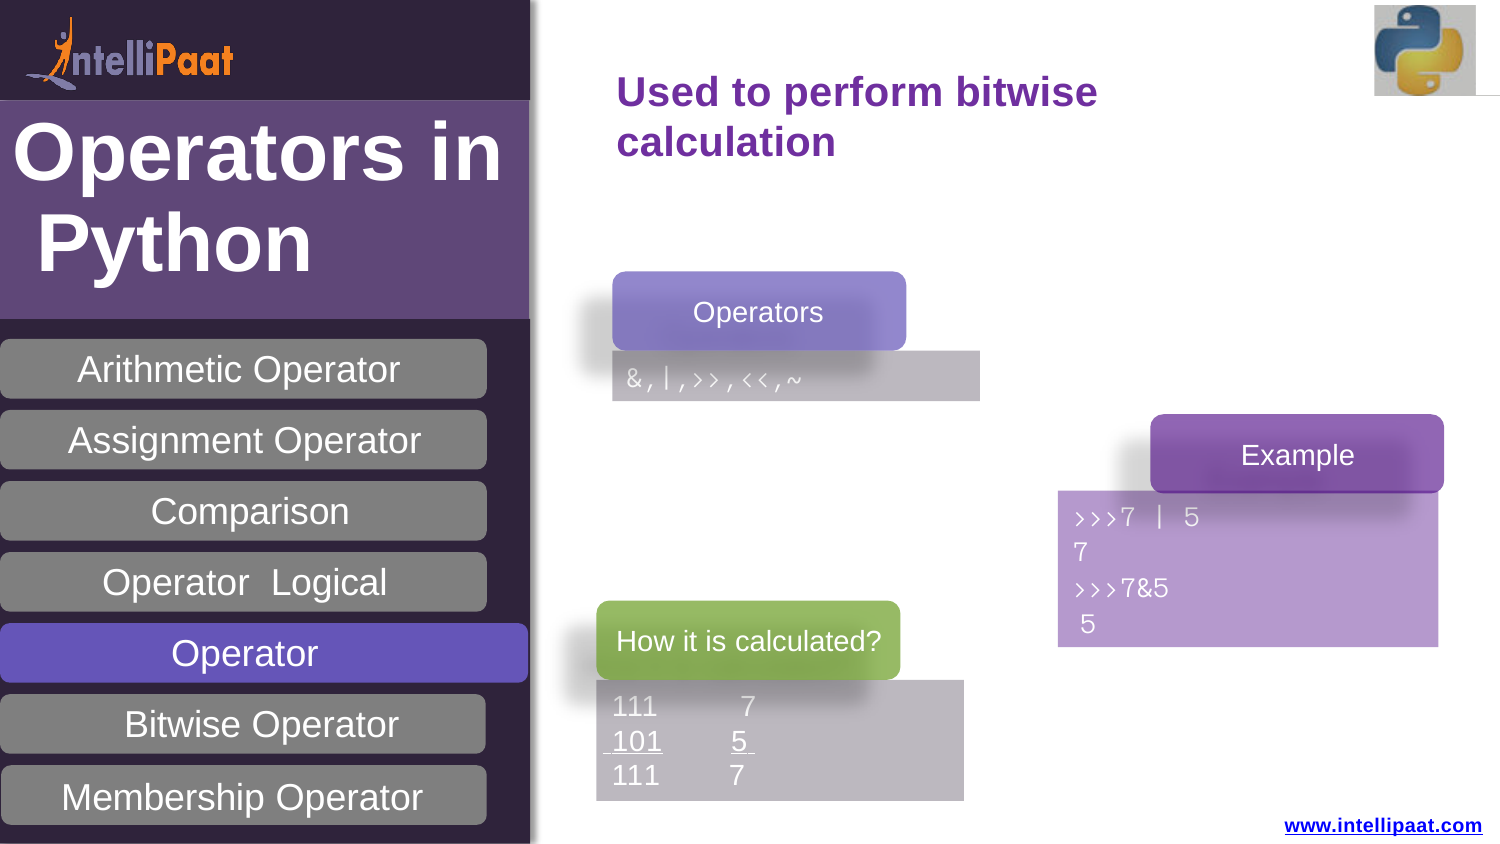

# Used to perform bitwise calculation
Operators in  Python

Operators
Arithmetic Operator  Assignment Operator  Comparison Operator  Logical Operator
Bitwise Operator  Identity Operator

&,|,>>,<<,~

Example

>>>7 | 5
7
>>>7&5  5

How it is calculated?

111	7
 101	5

111
7

Membership Operator
www.intellipaat.com